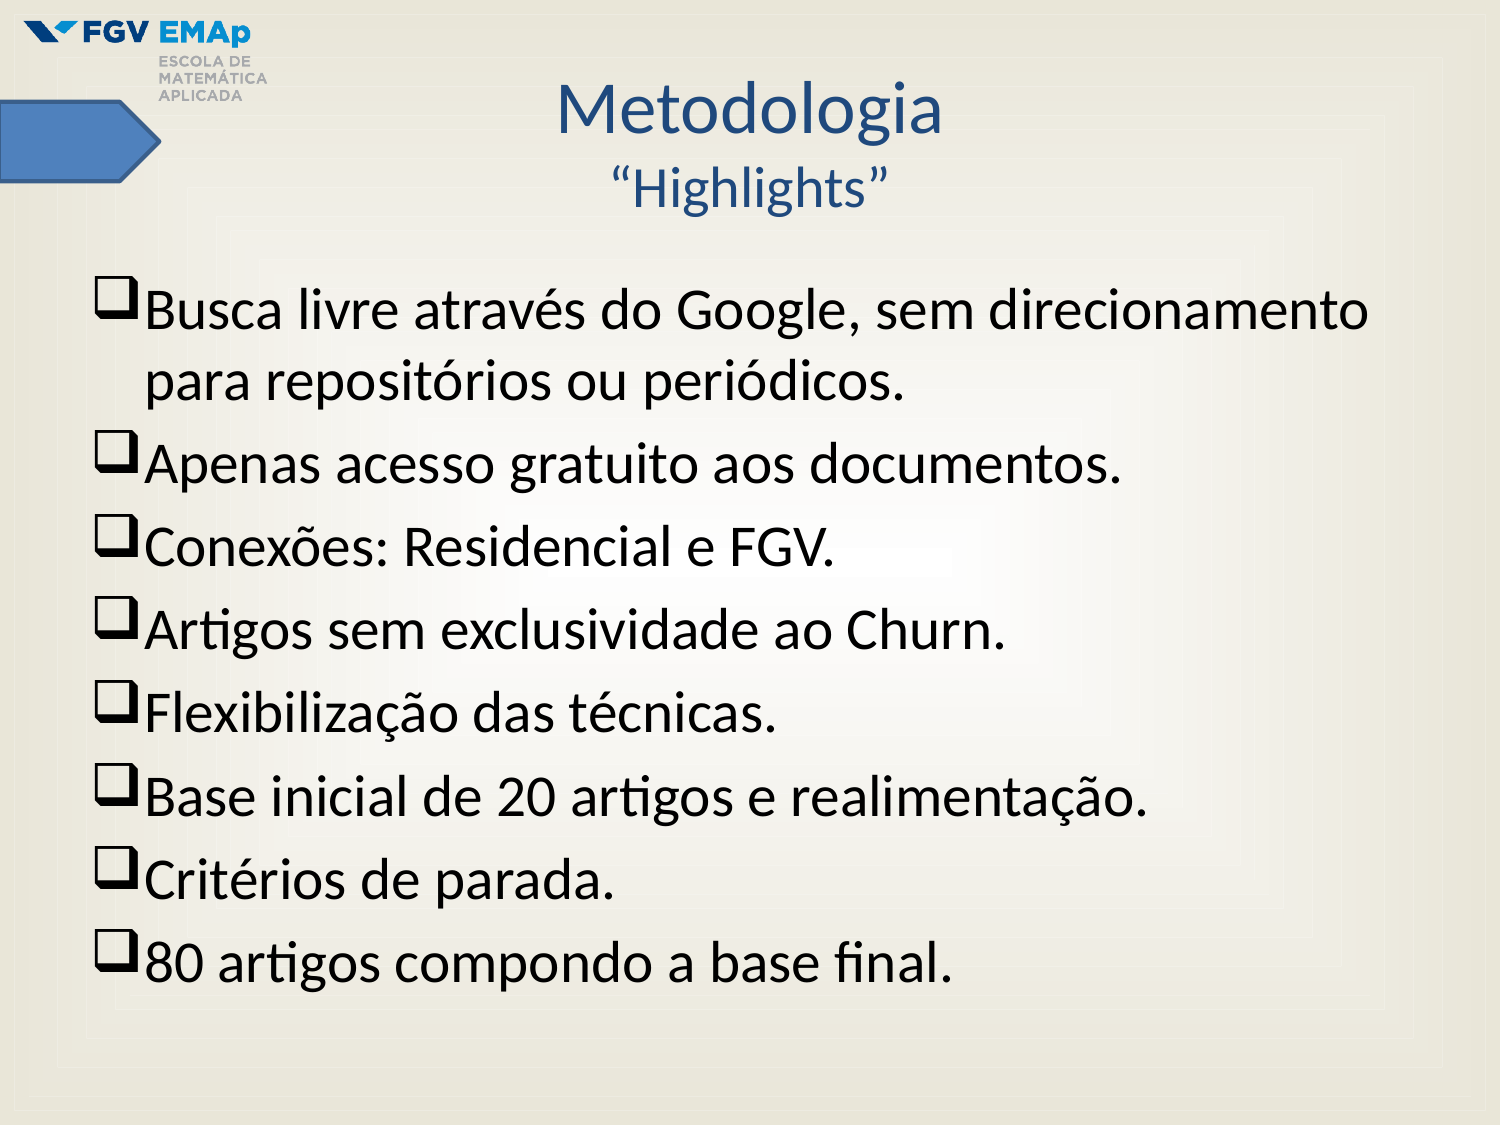

# Metodologia “Highlights”
Busca livre através do Google, sem direcionamento para repositórios ou periódicos.
Apenas acesso gratuito aos documentos.
Conexões: Residencial e FGV.
Artigos sem exclusividade ao Churn.
Flexibilização das técnicas.
Base inicial de 20 artigos e realimentação.
Critérios de parada.
80 artigos compondo a base final.